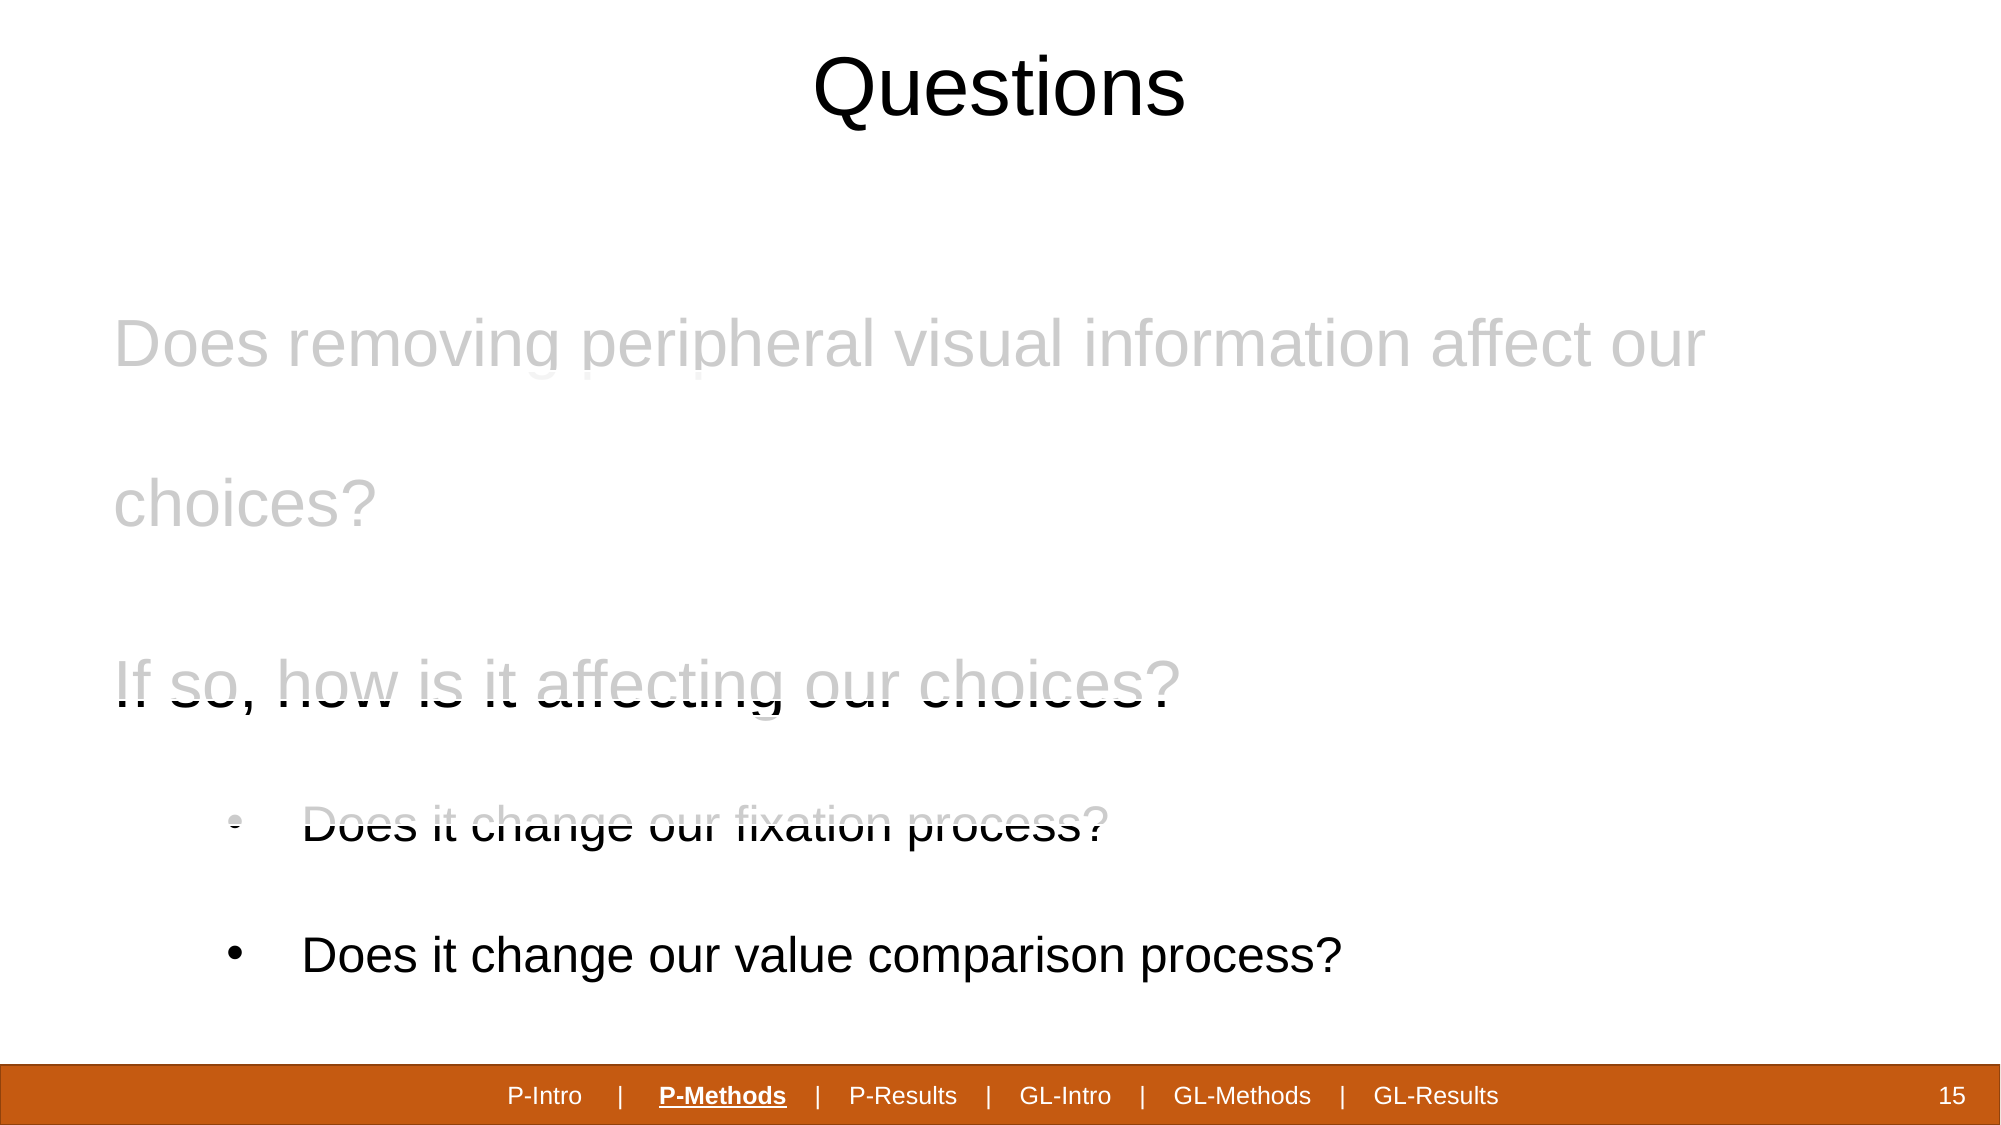

# Questions
Does removing peripheral visual information affect our choices?
If so, how is it affecting our choices?
Does it change our fixation process?
Does it change our value comparison process?

P-Intro     |     P-Methods    |    P-Results    |    GL-Intro    |    GL-Methods    |    GL-Results
15